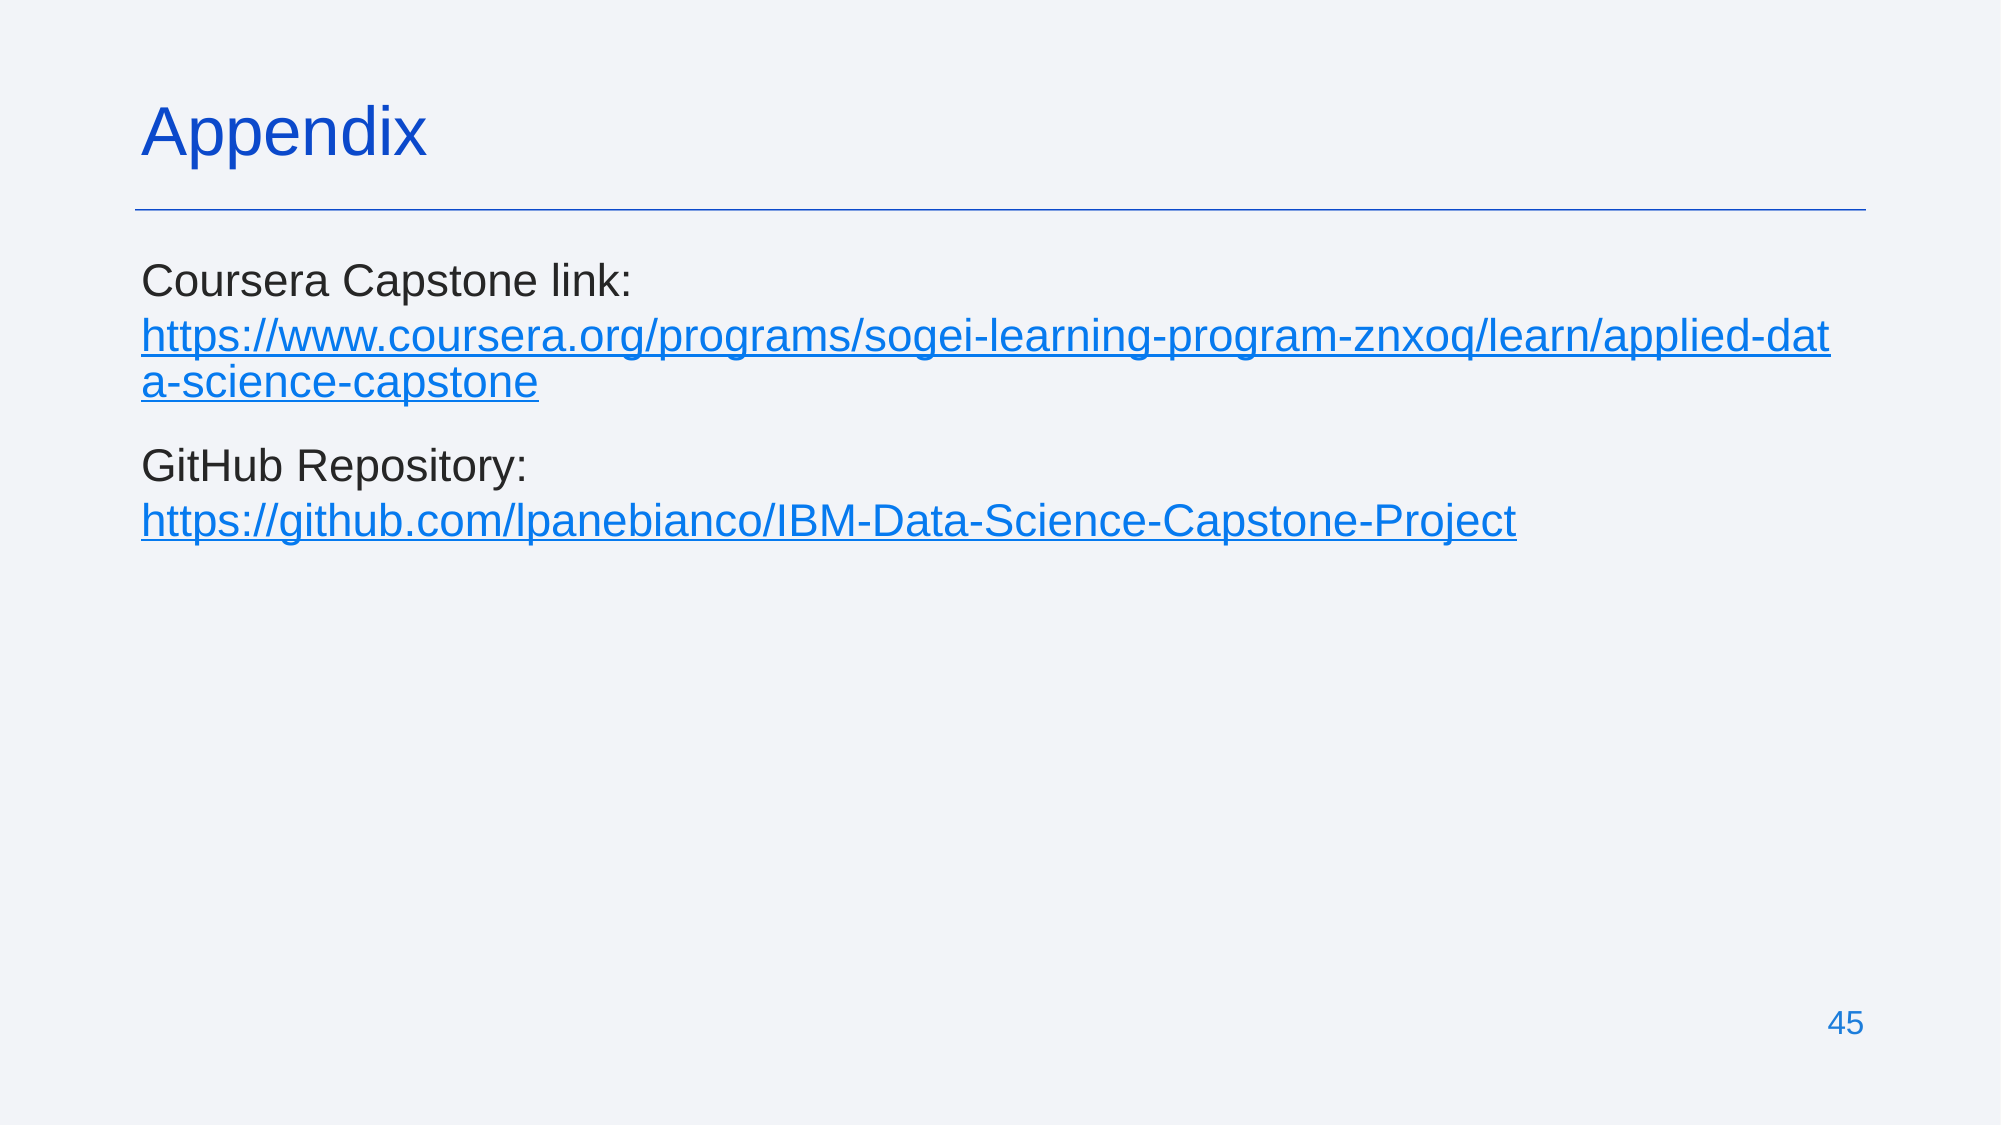

Appendix
Coursera Capstone link: https://www.coursera.org/programs/sogei-learning-program-znxoq/learn/applied-data-science-capstone
GitHub Repository: https://github.com/lpanebianco/IBM-Data-Science-Capstone-Project

45